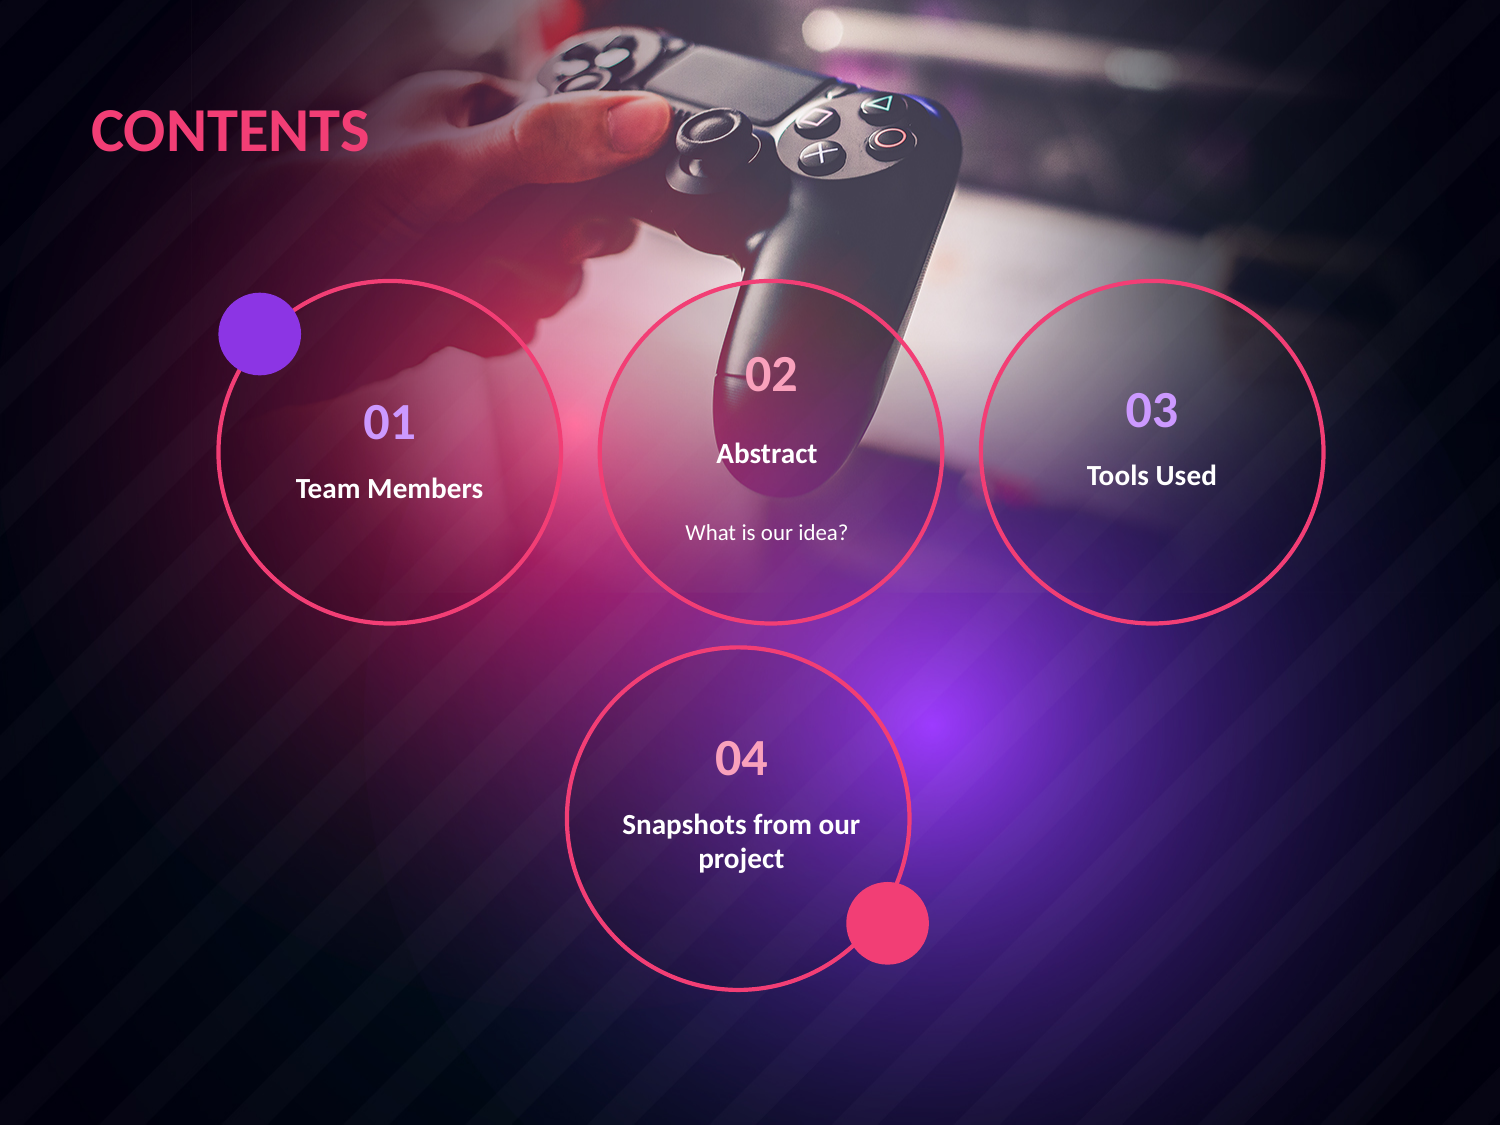

CONTENTS

02
Abstract
What is our idea?
03
Tools Used

01
Team Members

04
Snapshots from our project